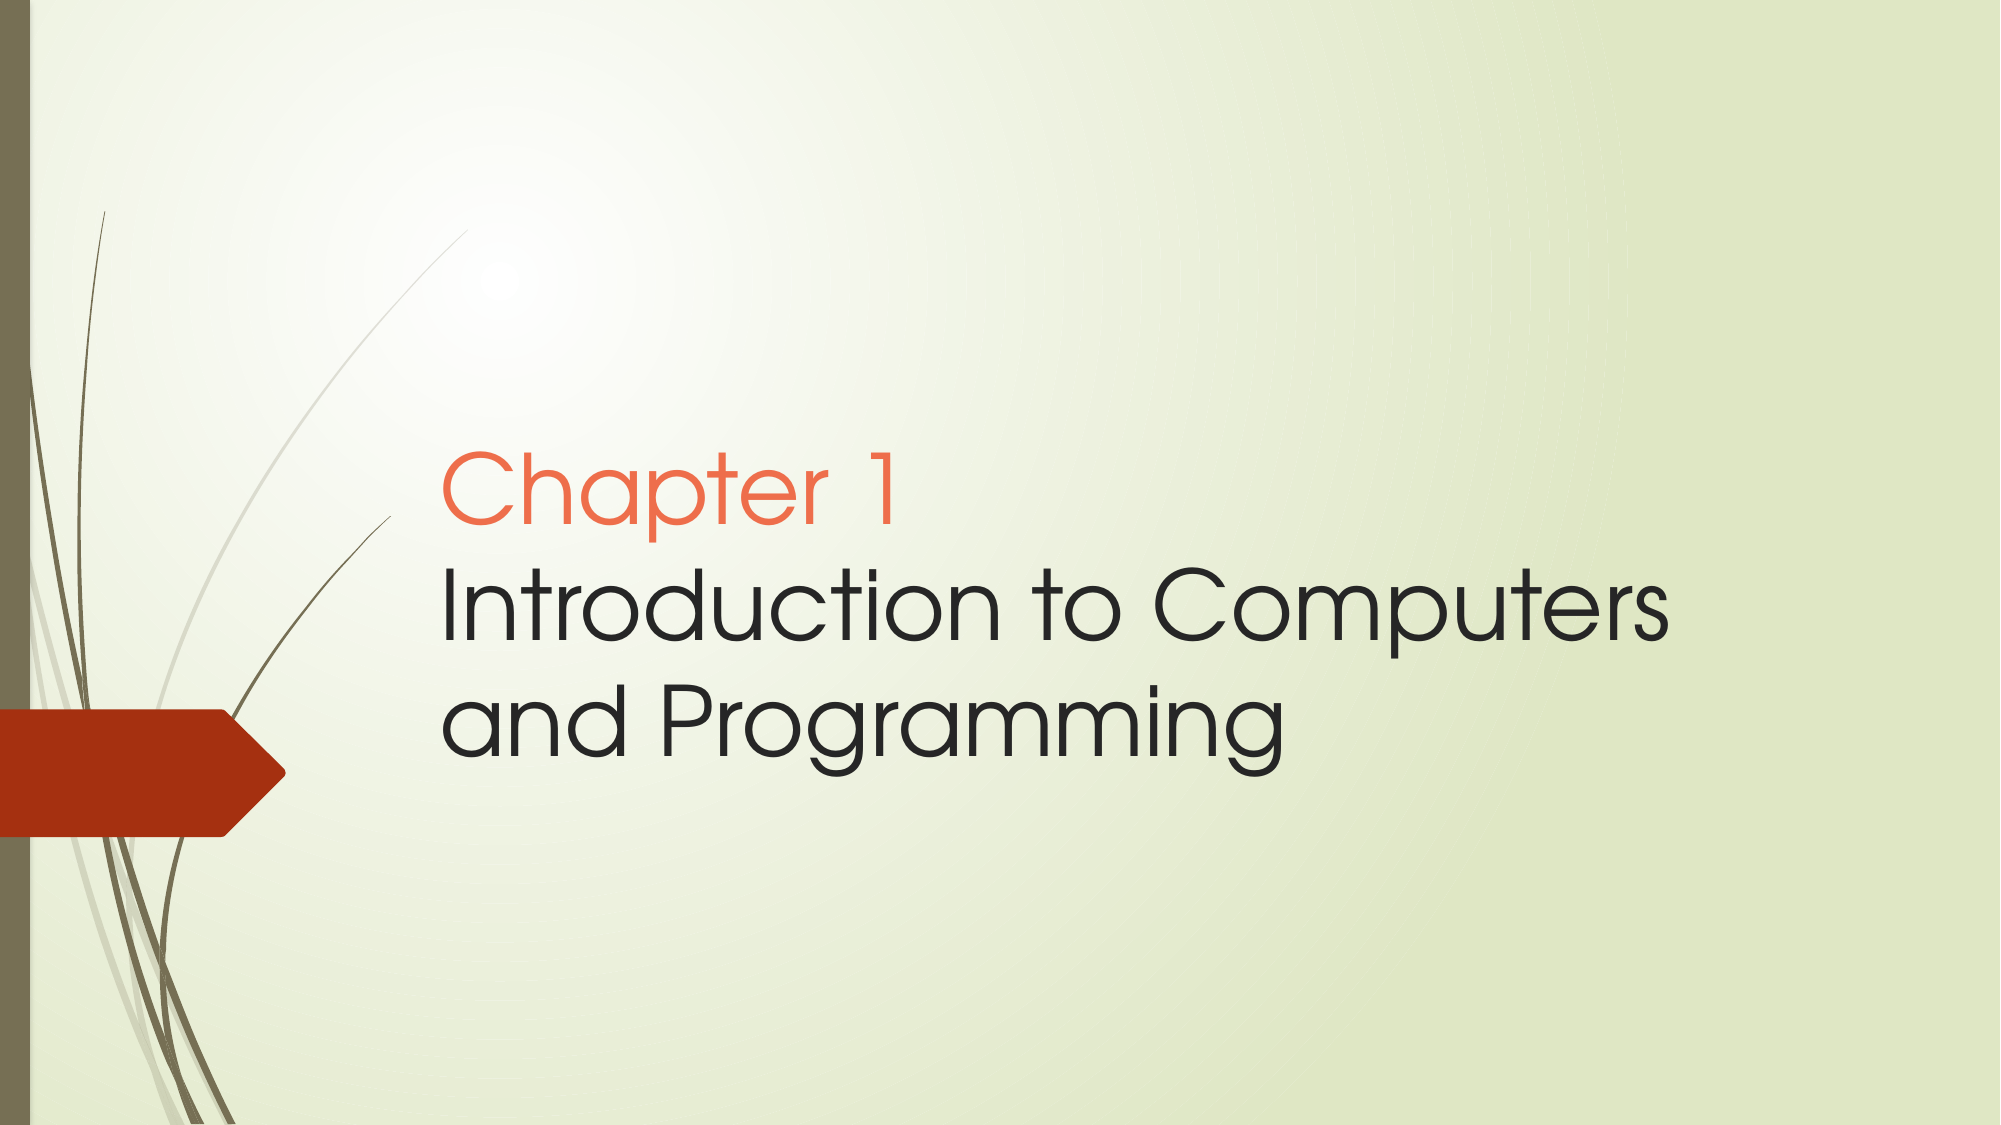

# Chapter 1 Introduction to Computers and Programming